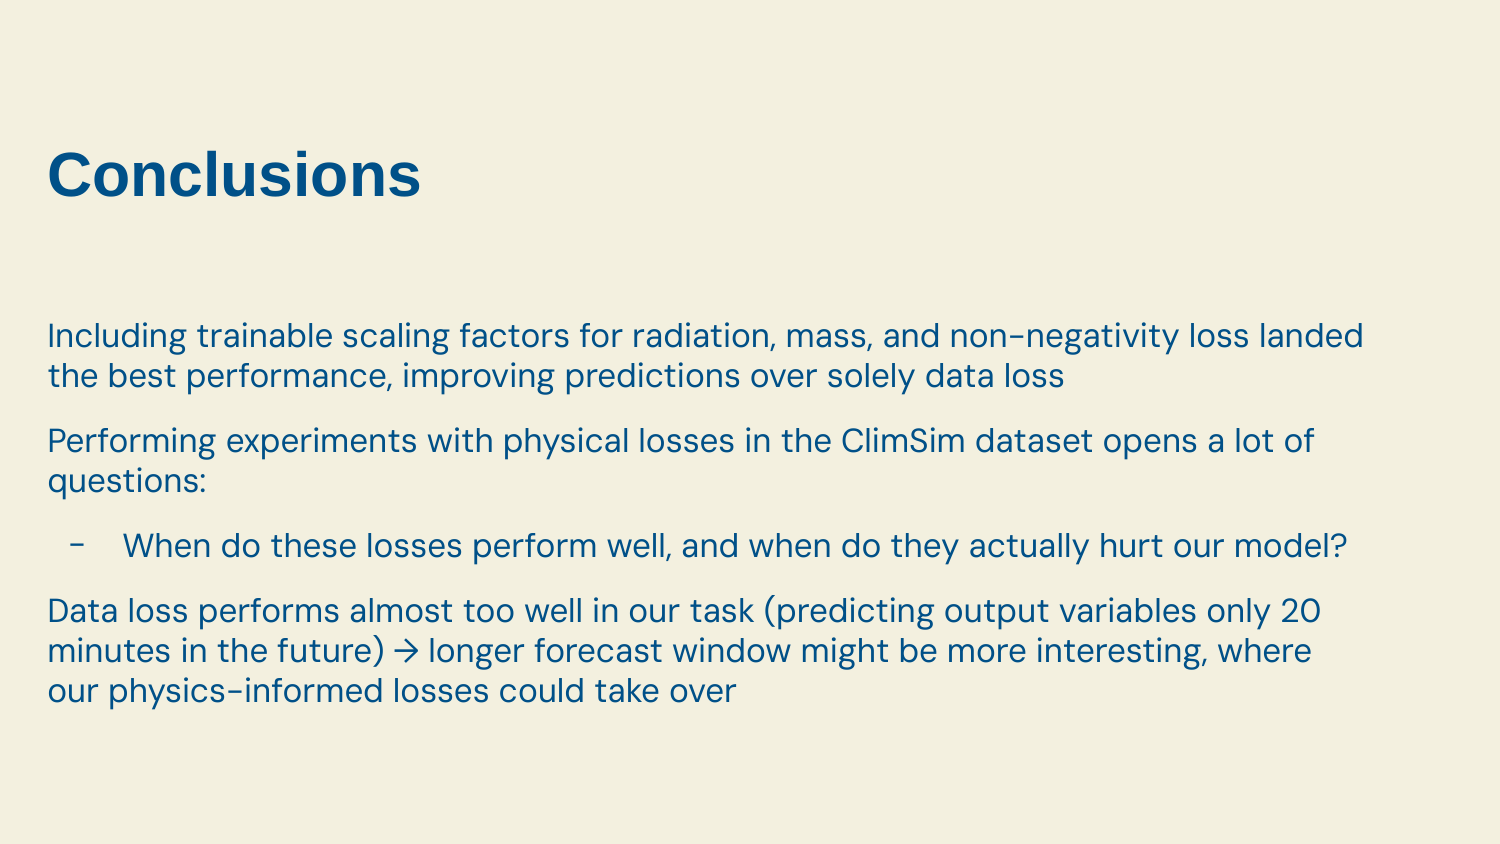

# Conclusions
Including trainable scaling factors for radiation, mass, and non-negativity loss landed the best performance, improving predictions over solely data loss
Performing experiments with physical losses in the ClimSim dataset opens a lot of questions:
When do these losses perform well, and when do they actually hurt our model?
Data loss performs almost too well in our task (predicting output variables only 20 minutes in the future) → longer forecast window might be more interesting, where our physics-informed losses could take over